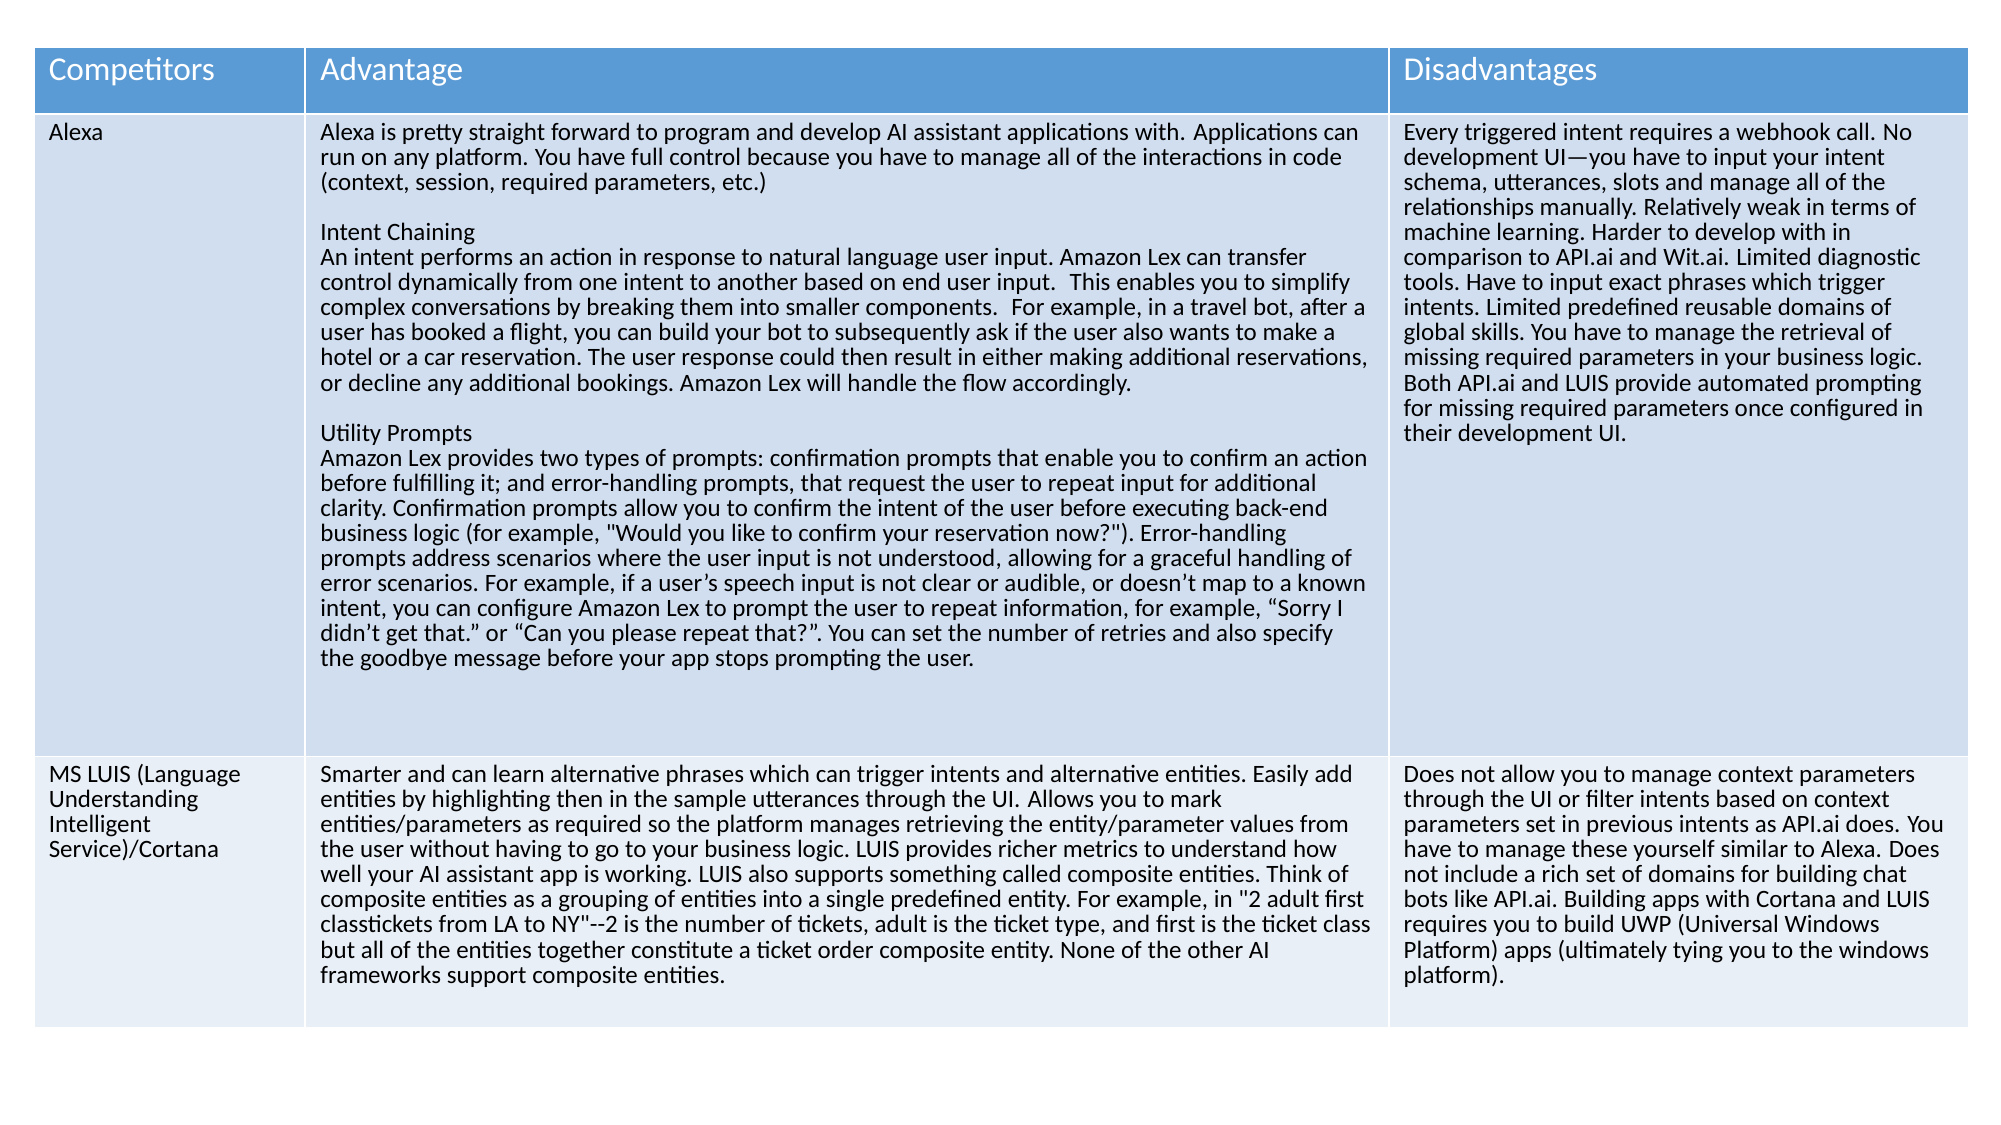

| Competitors | Advantage | Disadvantages |
| --- | --- | --- |
| Alexa | Alexa is pretty straight forward to program and develop AI assistant applications with. Applications can run on any platform. You have full control because you have to manage all of the interactions in code (context, session, required parameters, etc.) Intent Chaining An intent performs an action in response to natural language user input. Amazon Lex can transfer control dynamically from one intent to another based on end user input.  This enables you to simplify complex conversations by breaking them into smaller components.  For example, in a travel bot, after a user has booked a flight, you can build your bot to subsequently ask if the user also wants to make a hotel or a car reservation. The user response could then result in either making additional reservations, or decline any additional bookings. Amazon Lex will handle the flow accordingly. Utility Prompts Amazon Lex provides two types of prompts: confirmation prompts that enable you to confirm an action before fulfilling it; and error-handling prompts, that request the user to repeat input for additional clarity. Confirmation prompts allow you to confirm the intent of the user before executing back-end business logic (for example, "Would you like to confirm your reservation now?"). Error-handling prompts address scenarios where the user input is not understood, allowing for a graceful handling of error scenarios. For example, if a user’s speech input is not clear or audible, or doesn’t map to a known intent, you can configure Amazon Lex to prompt the user to repeat information, for example, “Sorry I didn’t get that.” or “Can you please repeat that?”. You can set the number of retries and also specify the goodbye message before your app stops prompting the user. | Every triggered intent requires a webhook call. No development UI—you have to input your intent schema, utterances, slots and manage all of the relationships manually. Relatively weak in terms of machine learning. Harder to develop with in comparison to API.ai and Wit.ai. Limited diagnostic tools. Have to input exact phrases which trigger intents. Limited predefined reusable domains of global skills. You have to manage the retrieval of missing required parameters in your business logic. Both API.ai and LUIS provide automated prompting for missing required parameters once configured in their development UI. |
| MS LUIS (Language Understanding Intelligent Service)/Cortana | Smarter and can learn alternative phrases which can trigger intents and alternative entities. Easily add entities by highlighting then in the sample utterances through the UI. Allows you to mark entities/parameters as required so the platform manages retrieving the entity/parameter values from the user without having to go to your business logic. LUIS provides richer metrics to understand how well your AI assistant app is working. LUIS also supports something called composite entities. Think of composite entities as a grouping of entities into a single predefined entity. For example, in "2 adult first classtickets from LA to NY"--2 is the number of tickets, adult is the ticket type, and first is the ticket class but all of the entities together constitute a ticket order composite entity. None of the other AI frameworks support composite entities. | Does not allow you to manage context parameters through the UI or filter intents based on context parameters set in previous intents as API.ai does. You have to manage these yourself similar to Alexa. Does not include a rich set of domains for building chat bots like API.ai. Building apps with Cortana and LUIS requires you to build UWP (Universal Windows Platform) apps (ultimately tying you to the windows platform). |